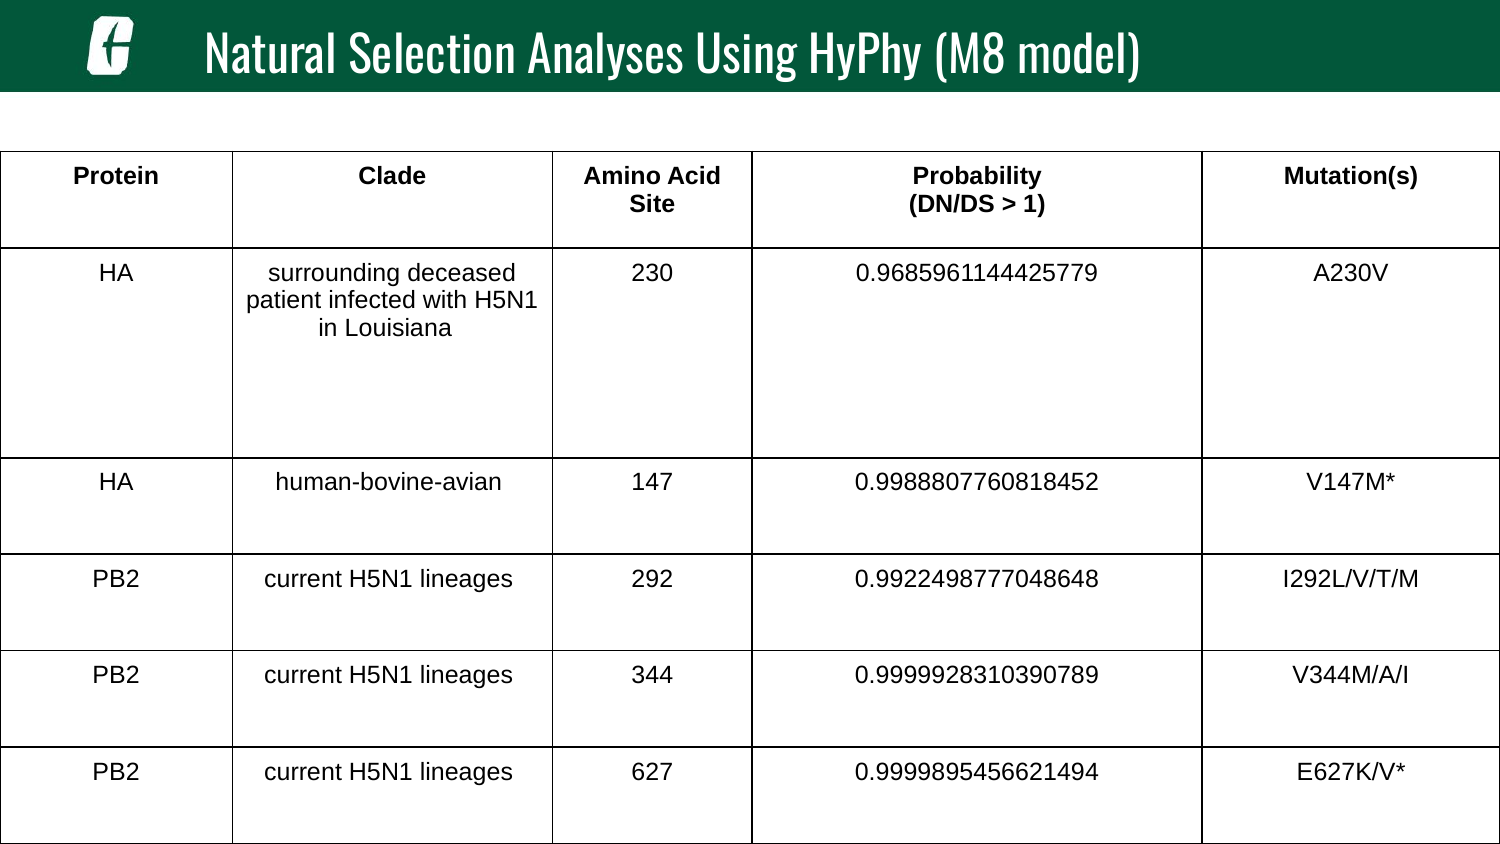

Natural Selection Analyses Using HyPhy (M8 model)
| Protein | Clade | Amino Acid Site | Probability (DN/DS > 1) | Mutation(s) |
| --- | --- | --- | --- | --- |
| HA | surrounding deceased patient infected with H5N1 in Louisiana | 230 | 0.9685961144425779 | A230V |
| HA | human-bovine-avian | 147 | 0.9988807760818452 | V147M\* |
| PB2 | current H5N1 lineages | 292 | 0.9922498777048648 | I292L/V/T/M |
| PB2 | current H5N1 lineages | 344 | 0.9999928310390789 | V344M/A/I |
| PB2 | current H5N1 lineages | 627 | 0.9999895456621494 | E627K/V\* |